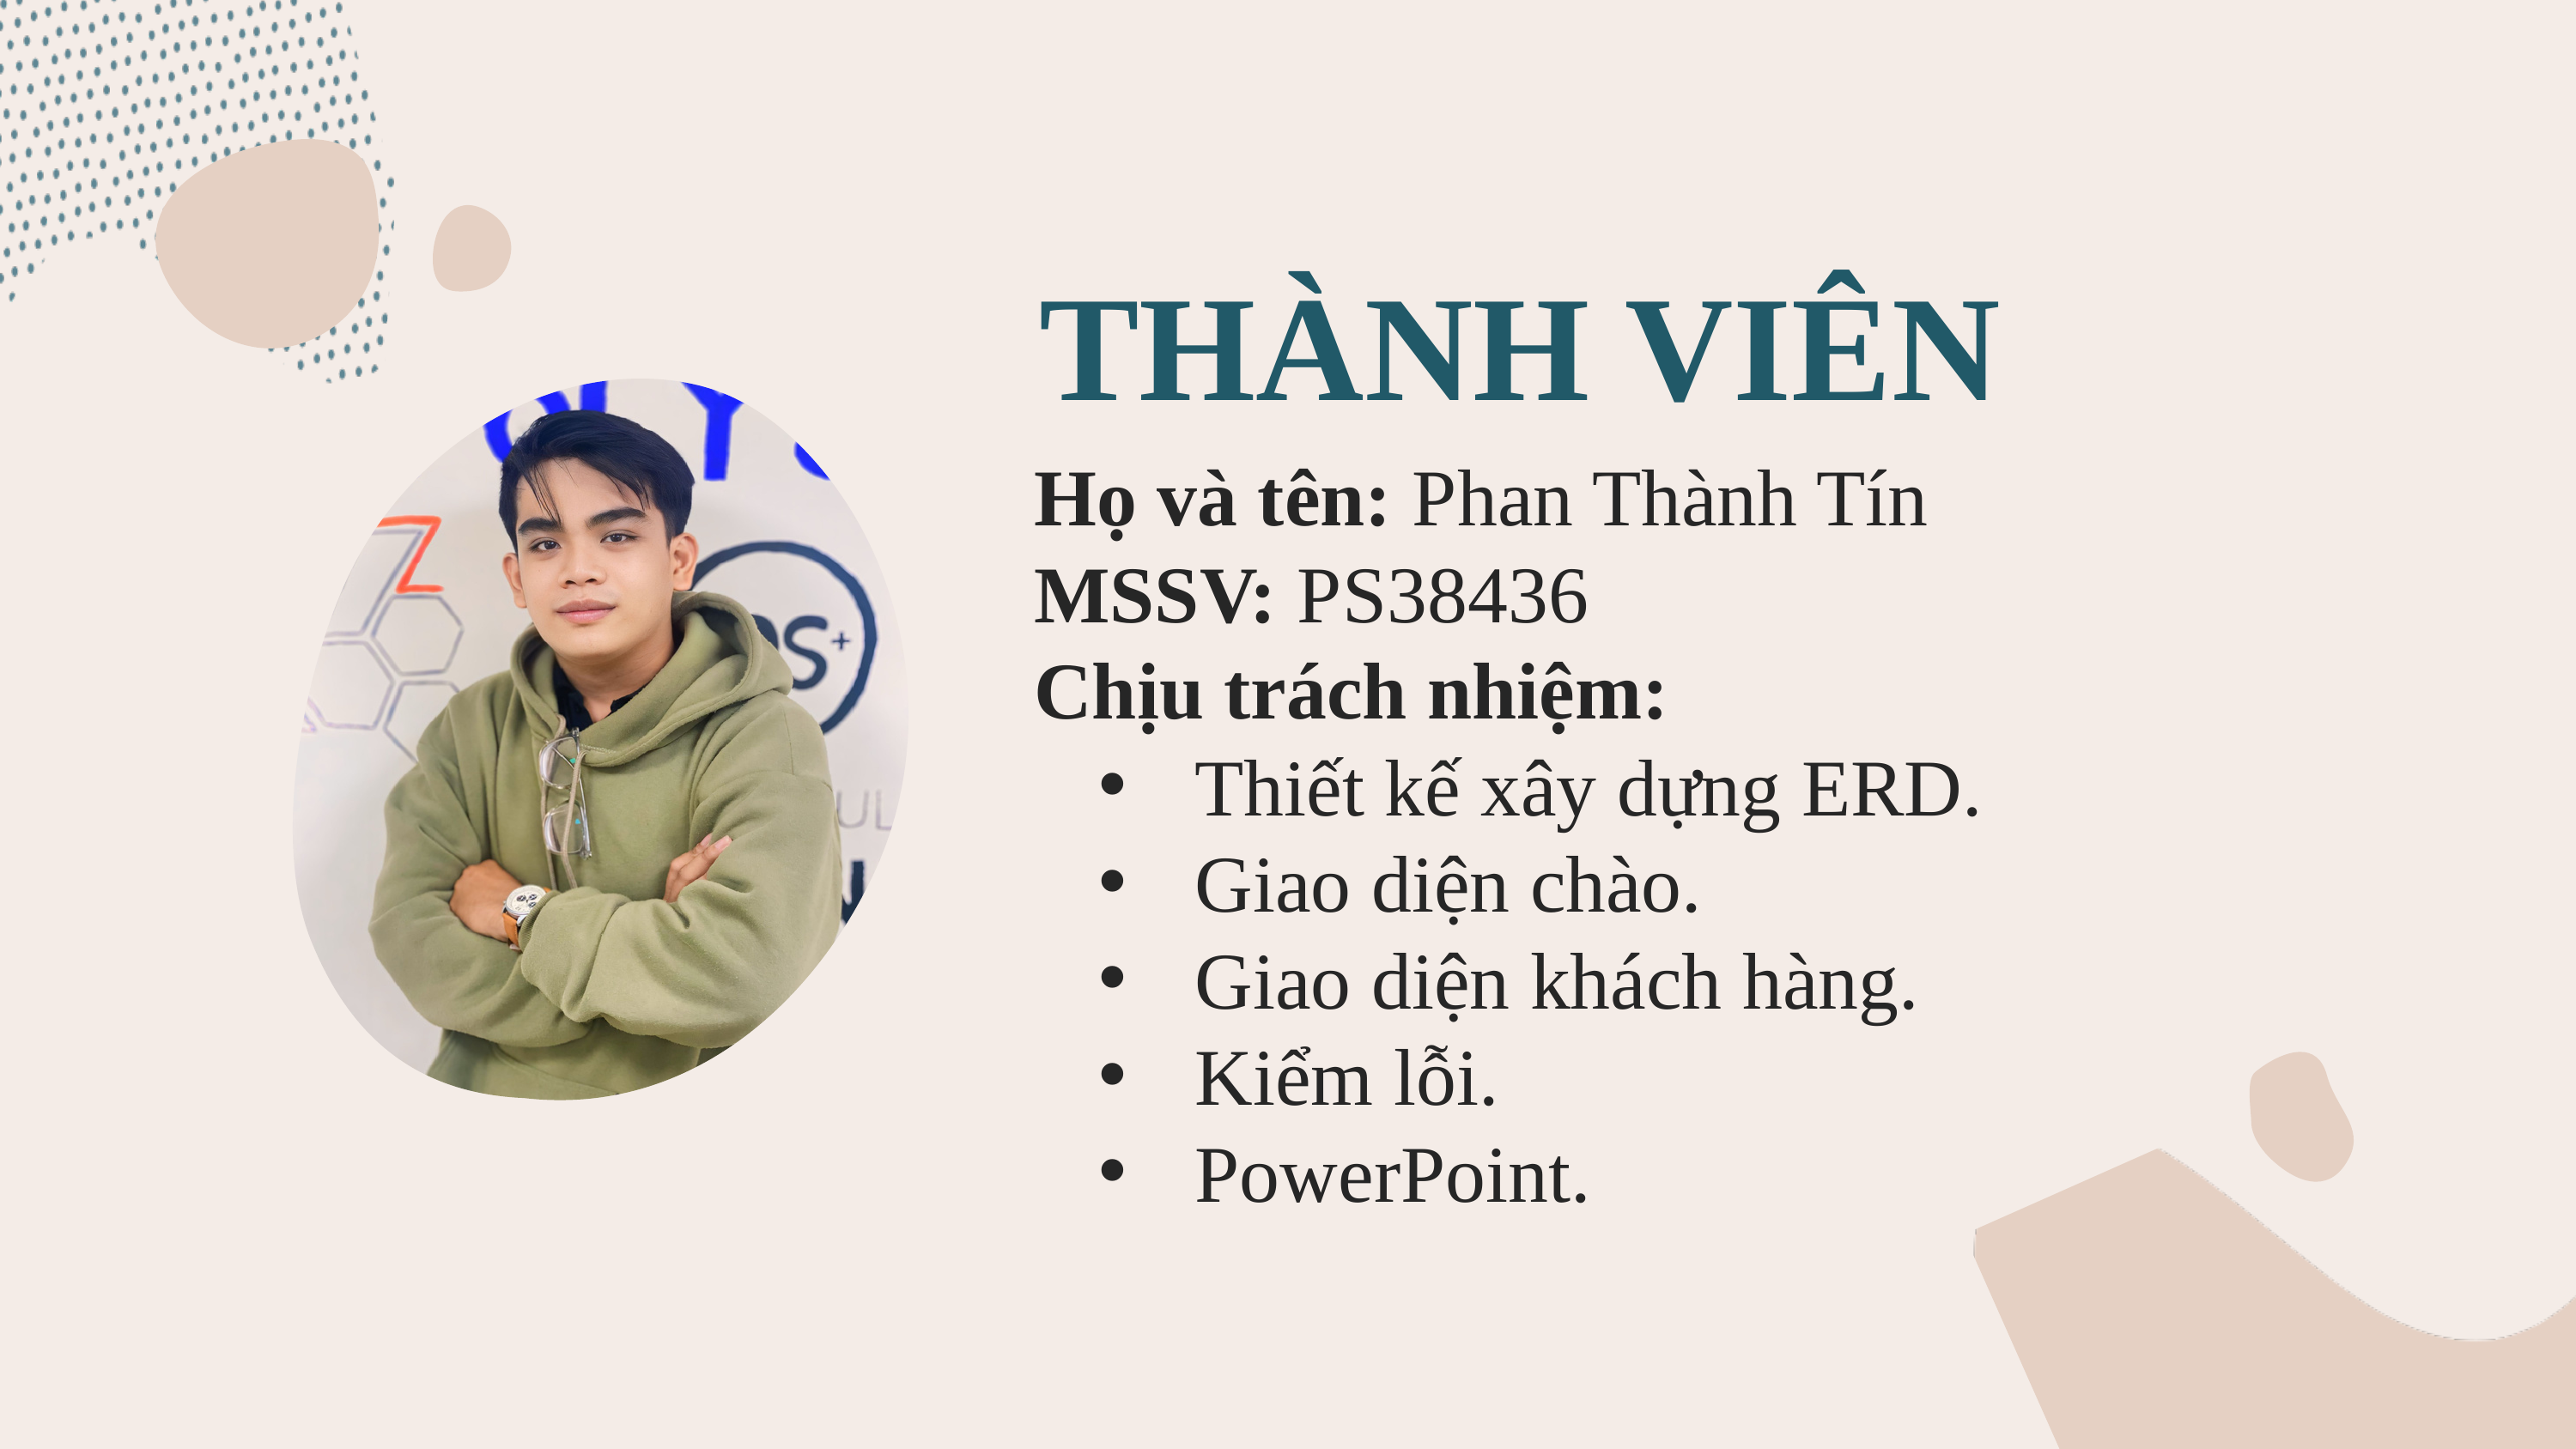

THÀNH VIÊN

NHÓM TRƯỞNG
THÀNH VIÊN

Họ và tên: Nguyễn Hoàng Phương Chi

MSSV: PS37720

Chịu trách nhiệm trong đề tài:
Thiết kế giao diện Form, kiểm lỗi, Document.

Các form, report thực hiện:
Form Đăng Nhập
Họ và tên: Nguyễn Đàm Hoàng Linh

MSSV: PS38327

Chịu trách nhiệm trong đề tài: Thiết kế giao diện Form, kiểm lỗi.

Các form, report thực hiện:
Form Giao Diện Chính
Form Thiết Lập Cá Nhân
Họ và tên: Phan Thành Tín
MSSV: PS38436
Chịu trách nhiệm:
Thiết kế xây dựng ERD.
Giao diện chào.
Giao diện khách hàng.
Kiểm lỗi.
PowerPoint.